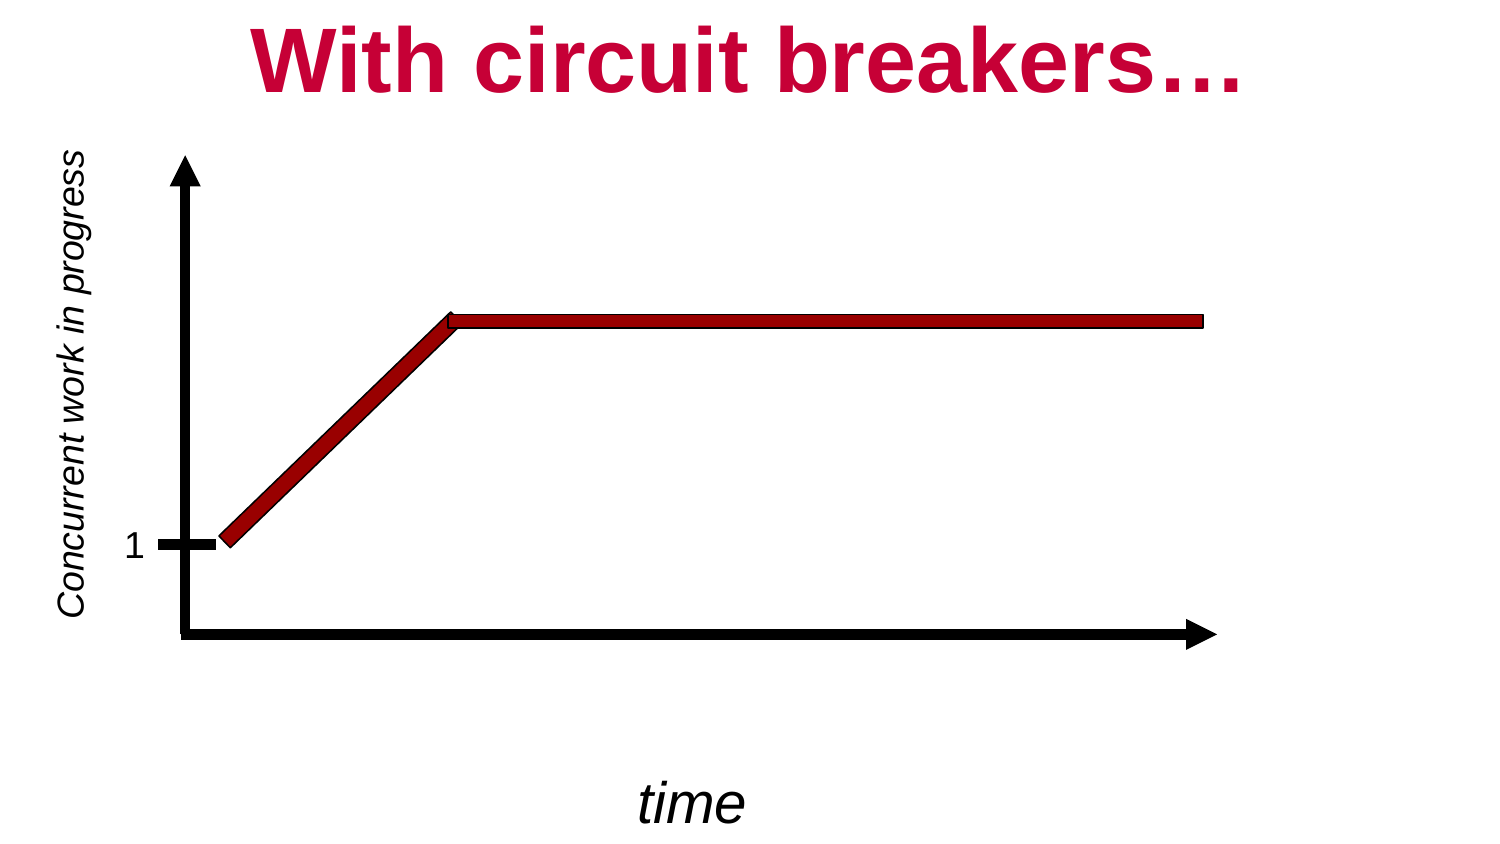

# With circuit breakers…

Concurrent work in progress

1
time